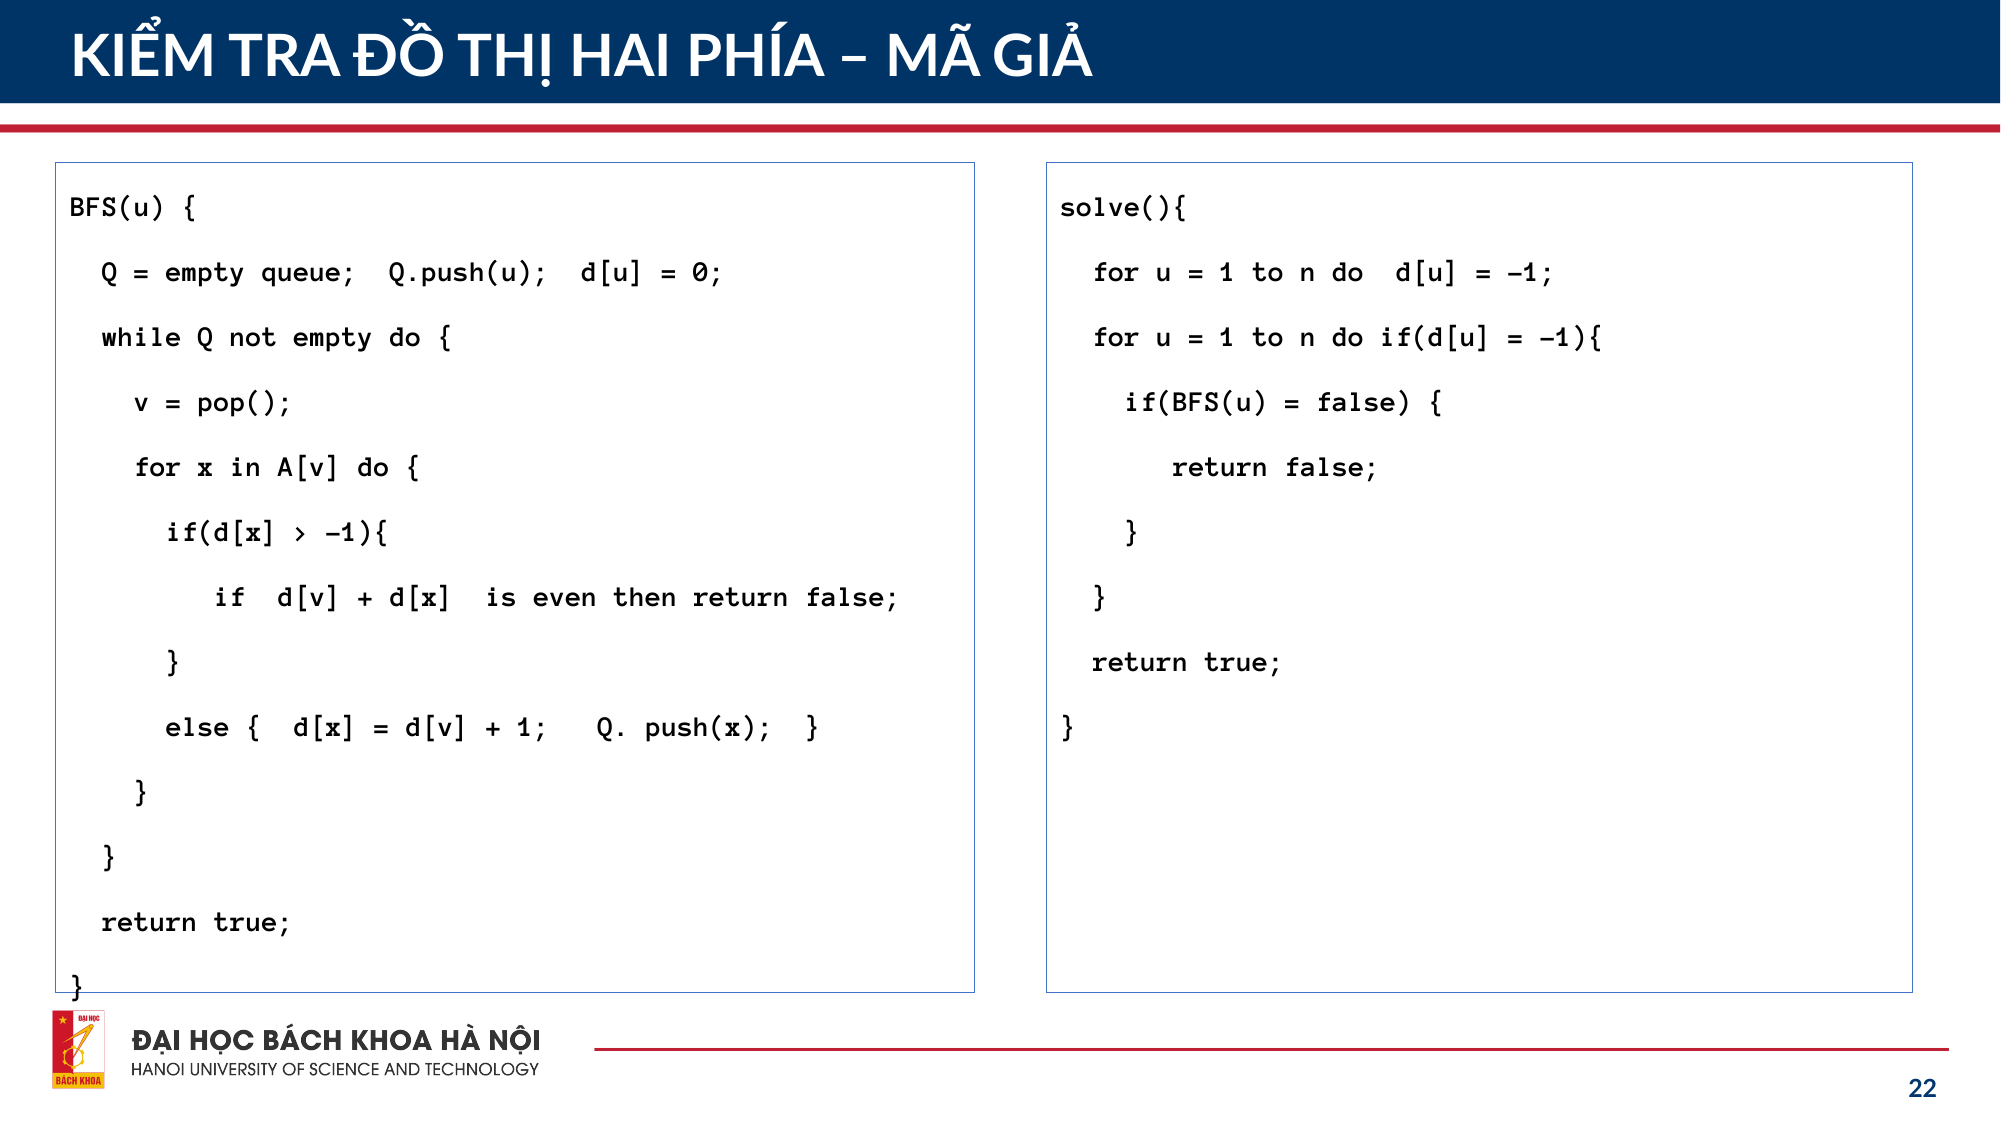

# KIỂM TRA ĐỒ THỊ HAI PHÍA – MÃ GIẢ
BFS(u) {
  Q = empty queue;  Q.push(u);  d[u] = 0;
  while Q not empty do {
    v = pop();
    for x in A[v] do {
      if(d[x] > -1){
         if  d[v] + d[x]  is even then return false;
      }
      else {  d[x] = d[v] + 1;   Q. push(x);  }
    }
  }
  return true;
}
solve(){
  for u = 1 to n do  d[u] = -1;
  for u = 1 to n do if(d[u] = -1){
    if(BFS(u) = false) {
       return false;
    }
  }
  return true;
}
22